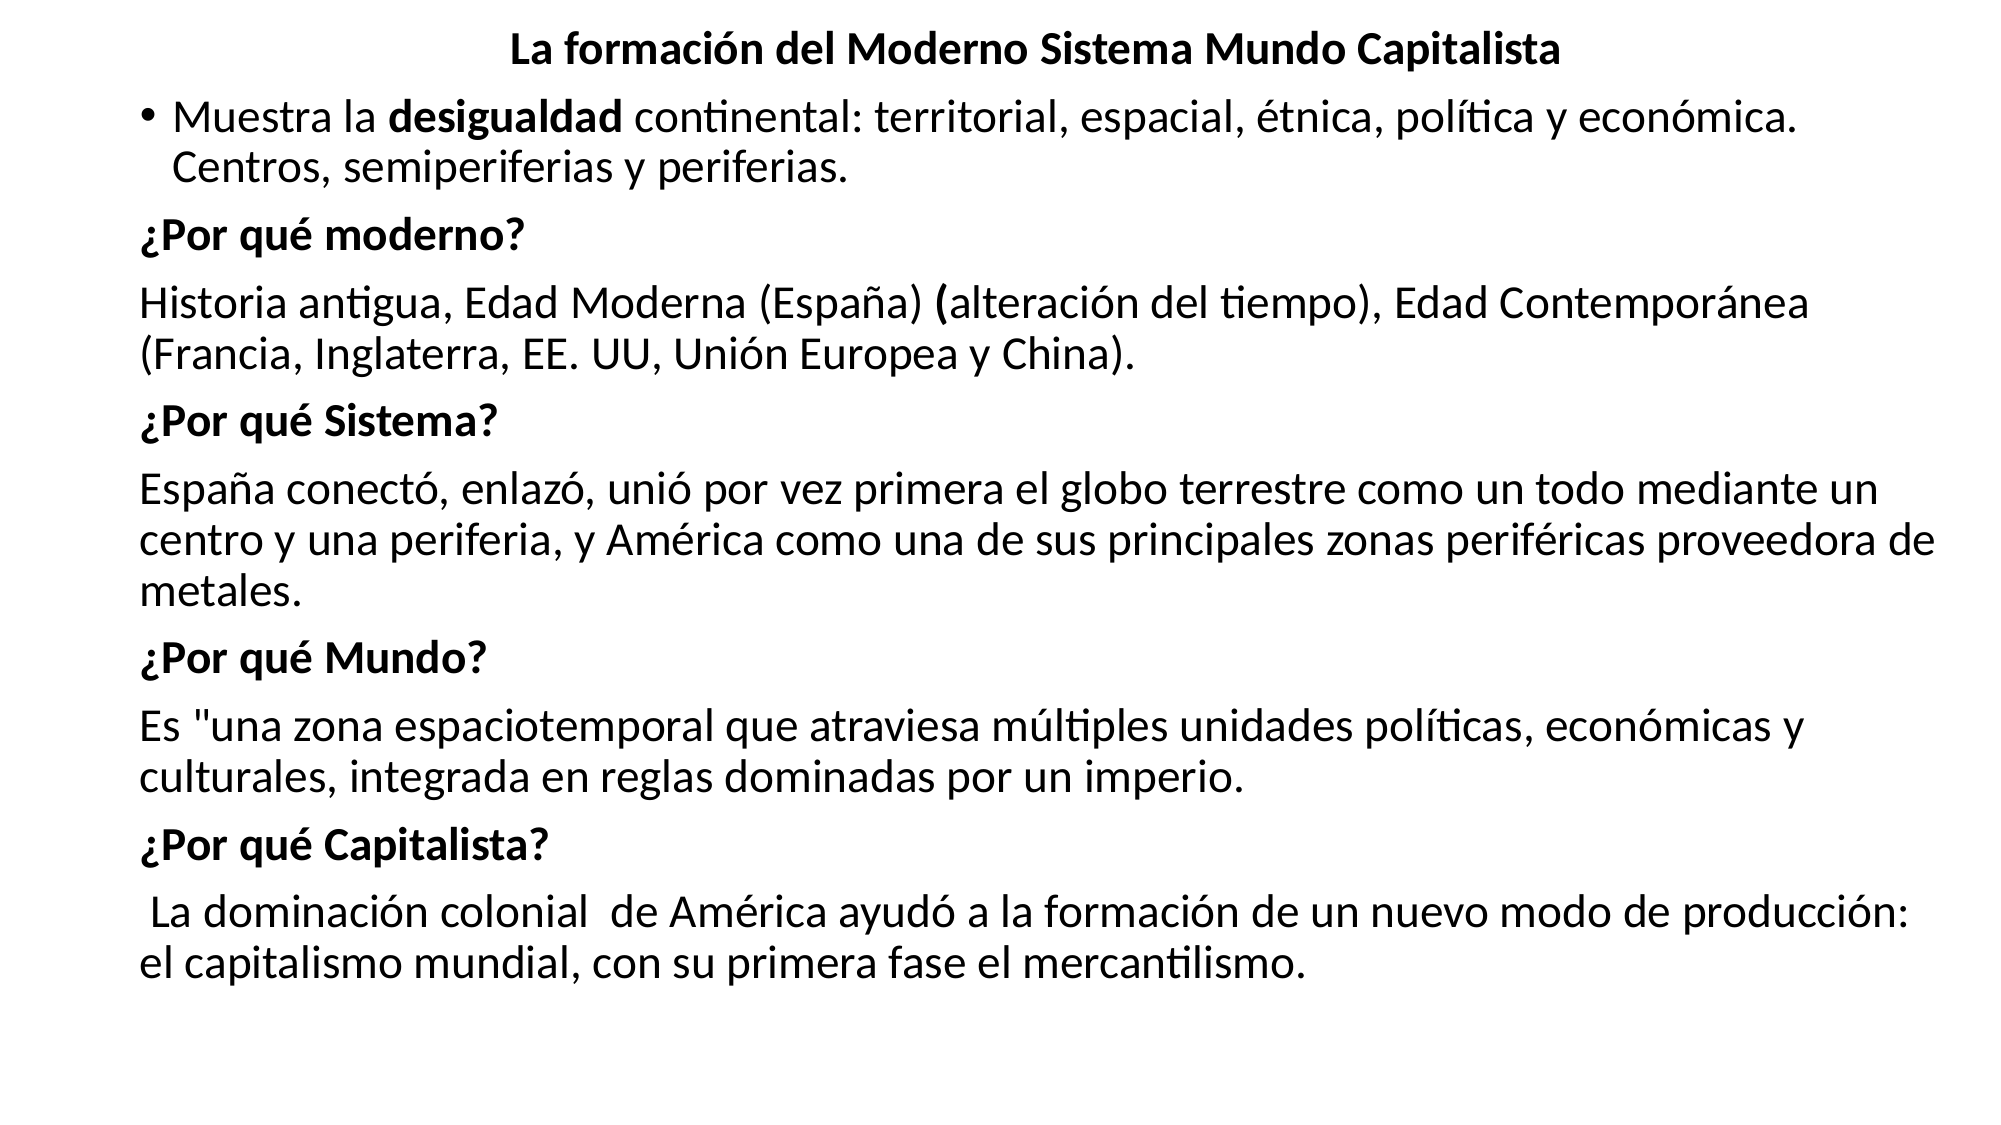

La formación del Moderno Sistema Mundo Capitalista
Muestra la desigualdad continental: territorial, espacial, étnica, política y económica.      Centros, semiperiferias y periferias.
¿Por qué moderno?
Historia antigua, Edad Moderna (España) (alteración del tiempo), Edad Contemporánea (Francia, Inglaterra, EE. UU, Unión Europea y China).
¿Por qué Sistema?
España conectó, enlazó, unió por vez primera el globo terrestre como un todo mediante un centro y una periferia, y América como una de sus principales zonas periféricas proveedora de metales.
¿Por qué Mundo?
Es "una zona espaciotemporal que atraviesa múltiples unidades políticas, económicas y culturales, integrada en reglas dominadas por un imperio.
¿Por qué Capitalista?
 La dominación colonial  de América ayudó a la formación de un nuevo modo de producción:  el capitalismo mundial, con su primera fase el mercantilismo.